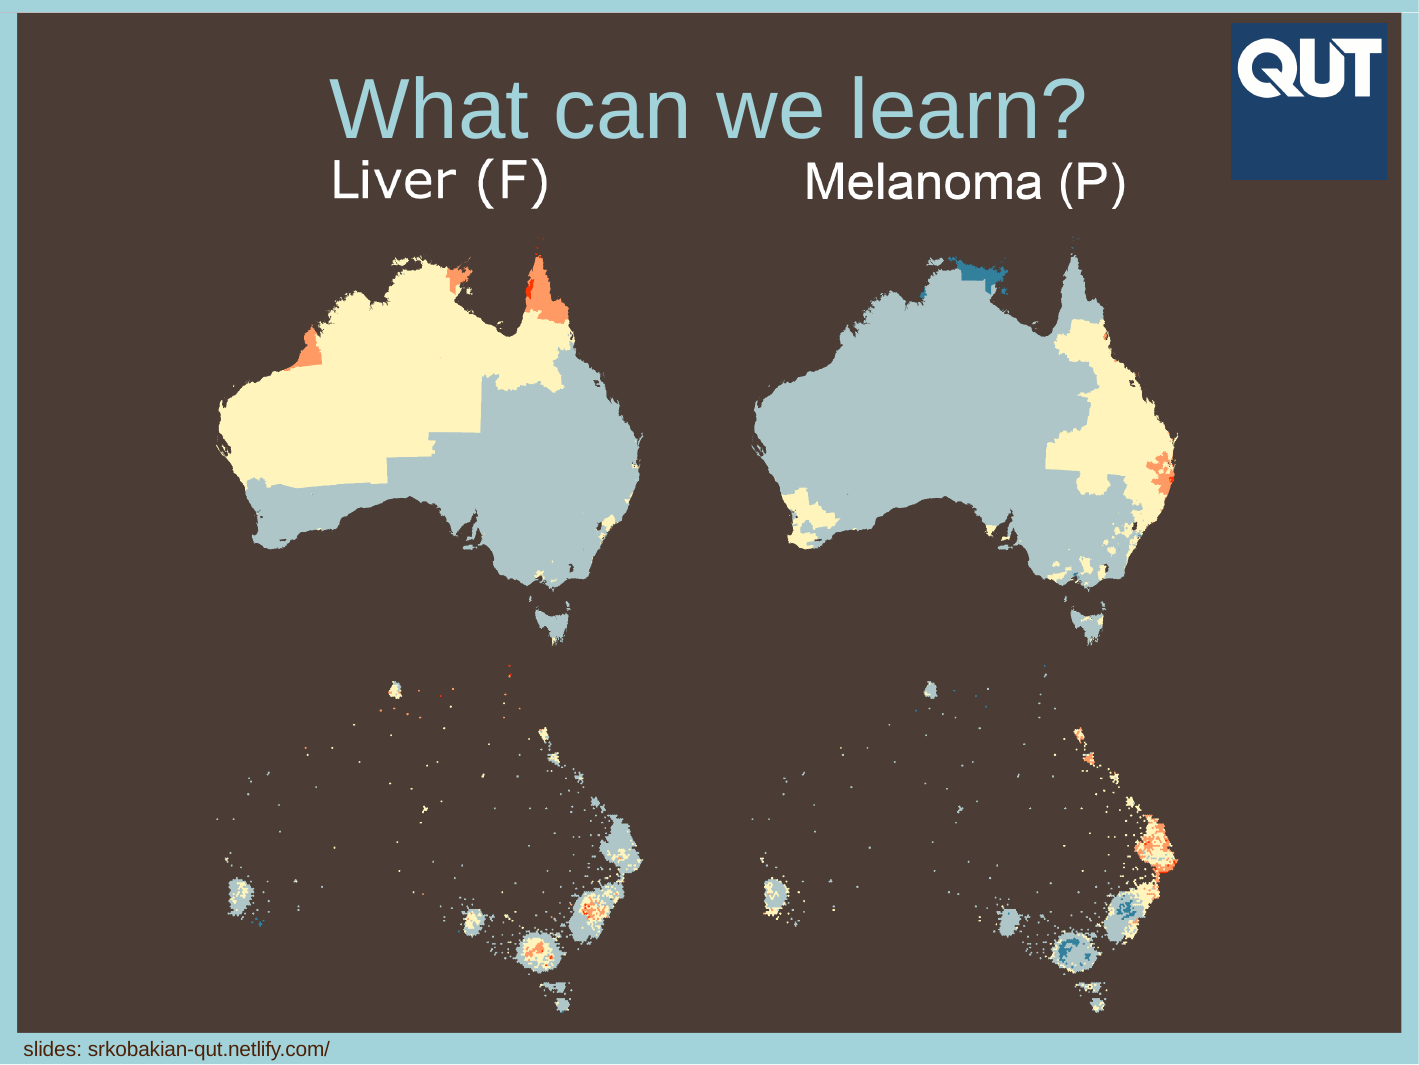

# What can we learn?

slides: srkobakian-qut.netlify.com/